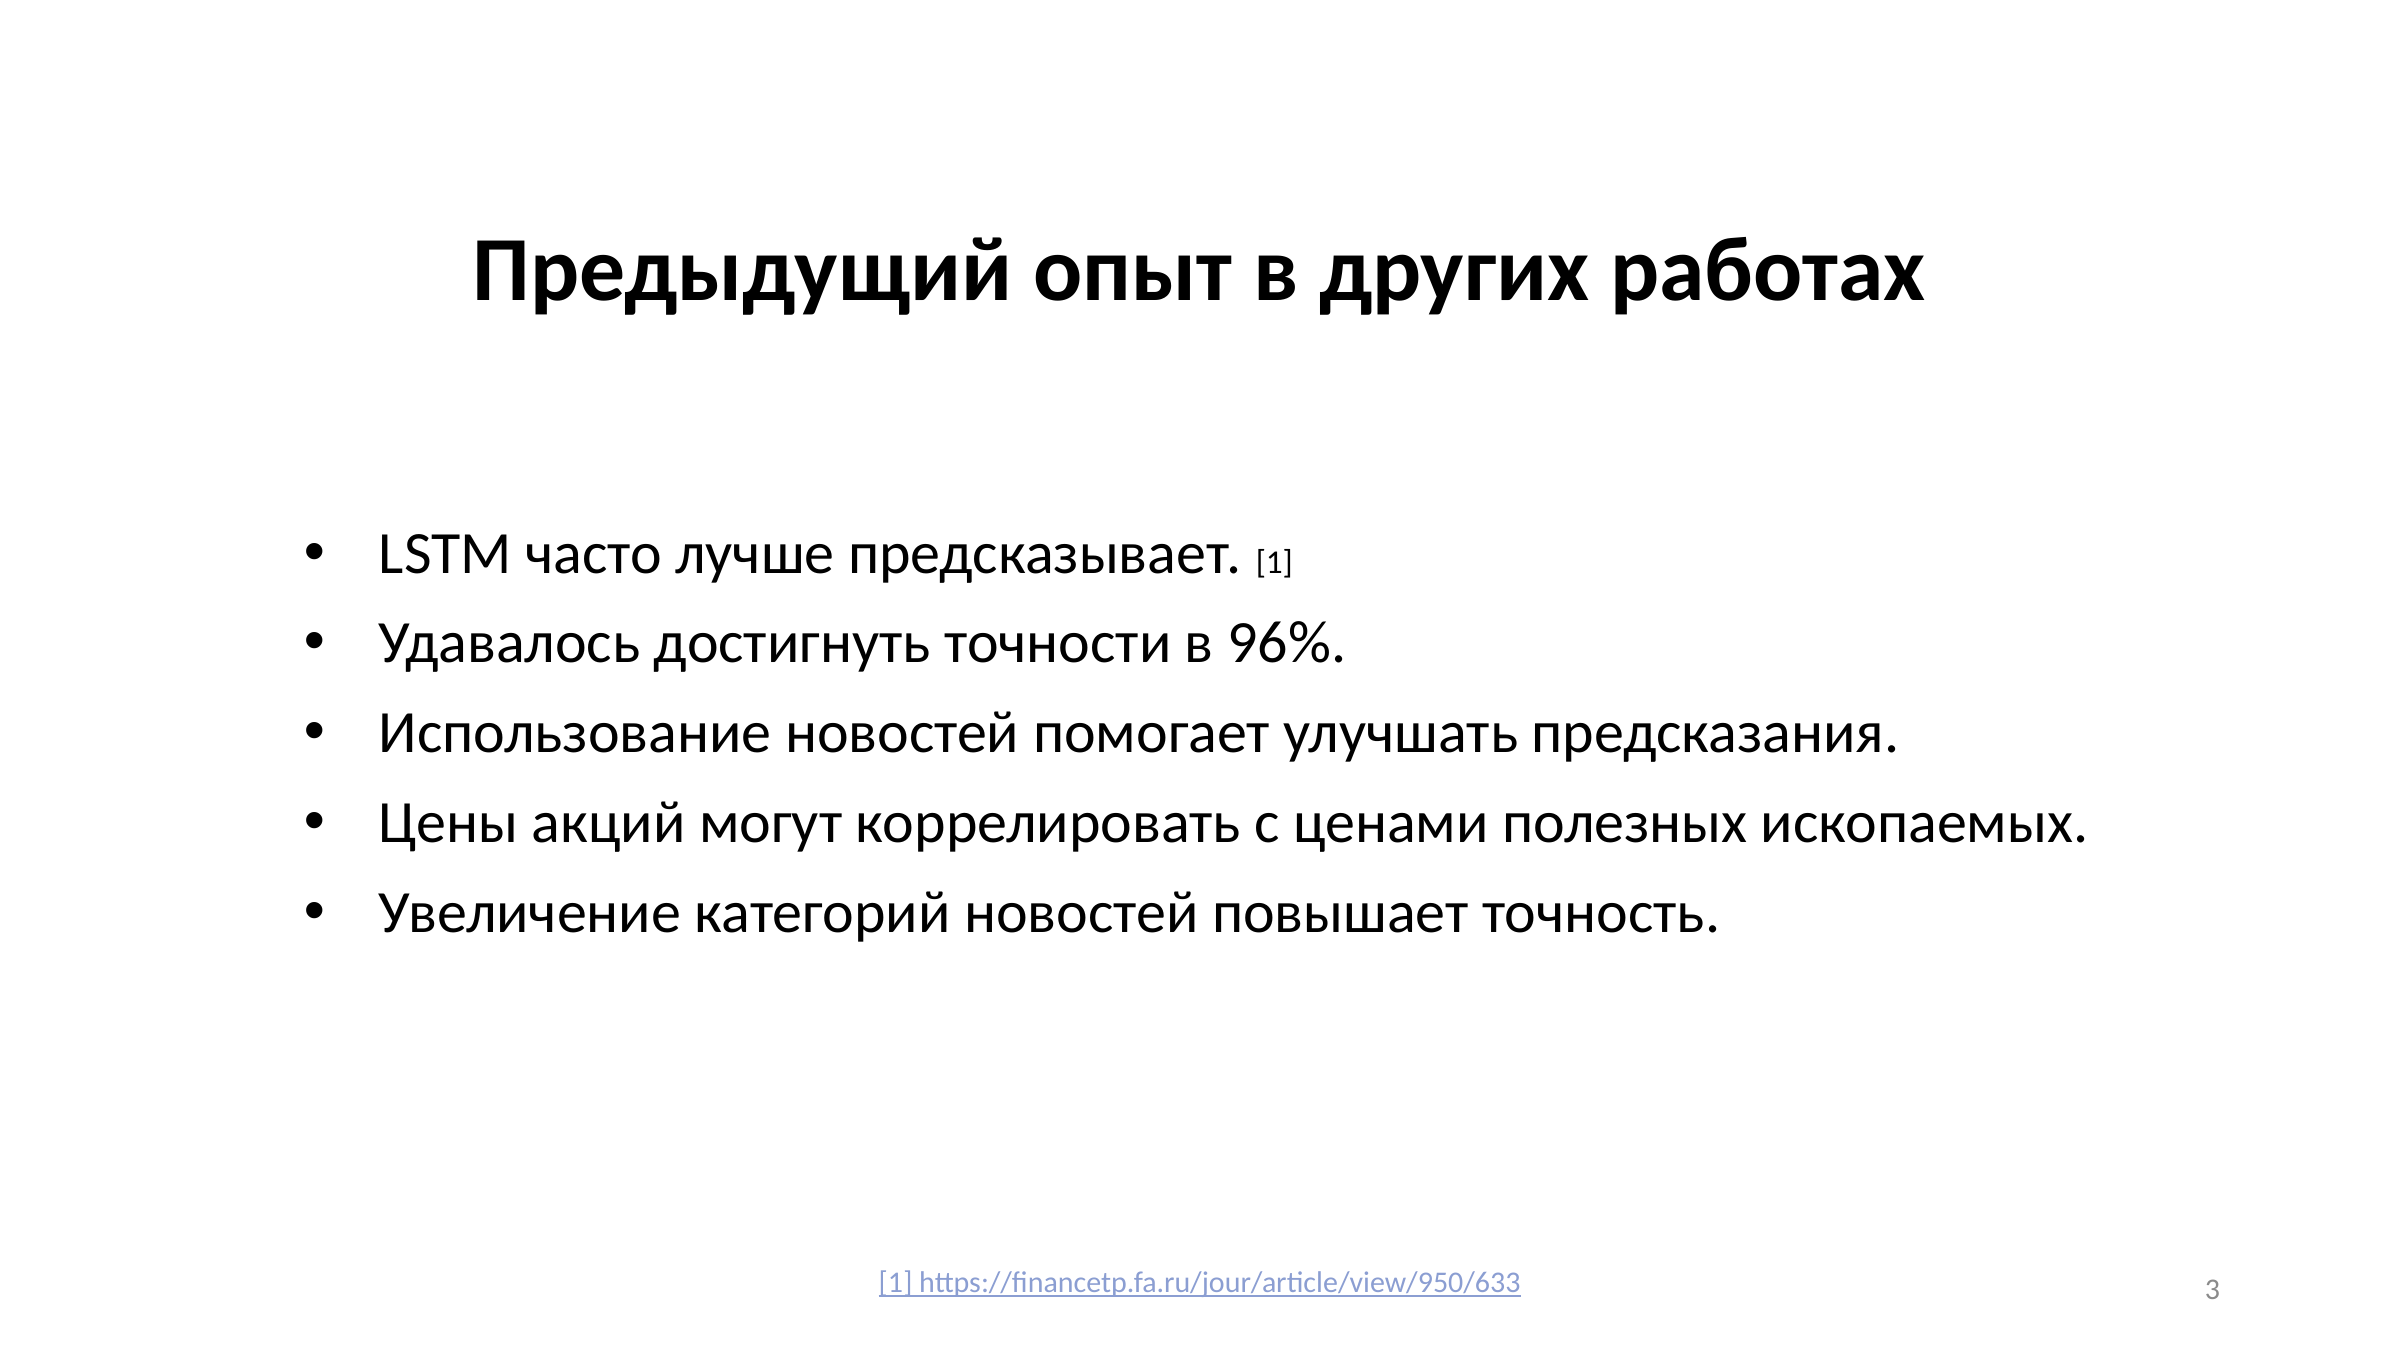

Предыдущий опыт в других работах
LSTM часто лучше предсказывает. [1]
Удавалось достигнуть точности в 96%.
Использование новостей помогает улучшать предсказания.
Цены акций могут коррелировать с ценами полезных ископаемых.
Увеличение категорий новостей повышает точность.
[1] https://financetp.fa.ru/jour/article/view/950/633
3